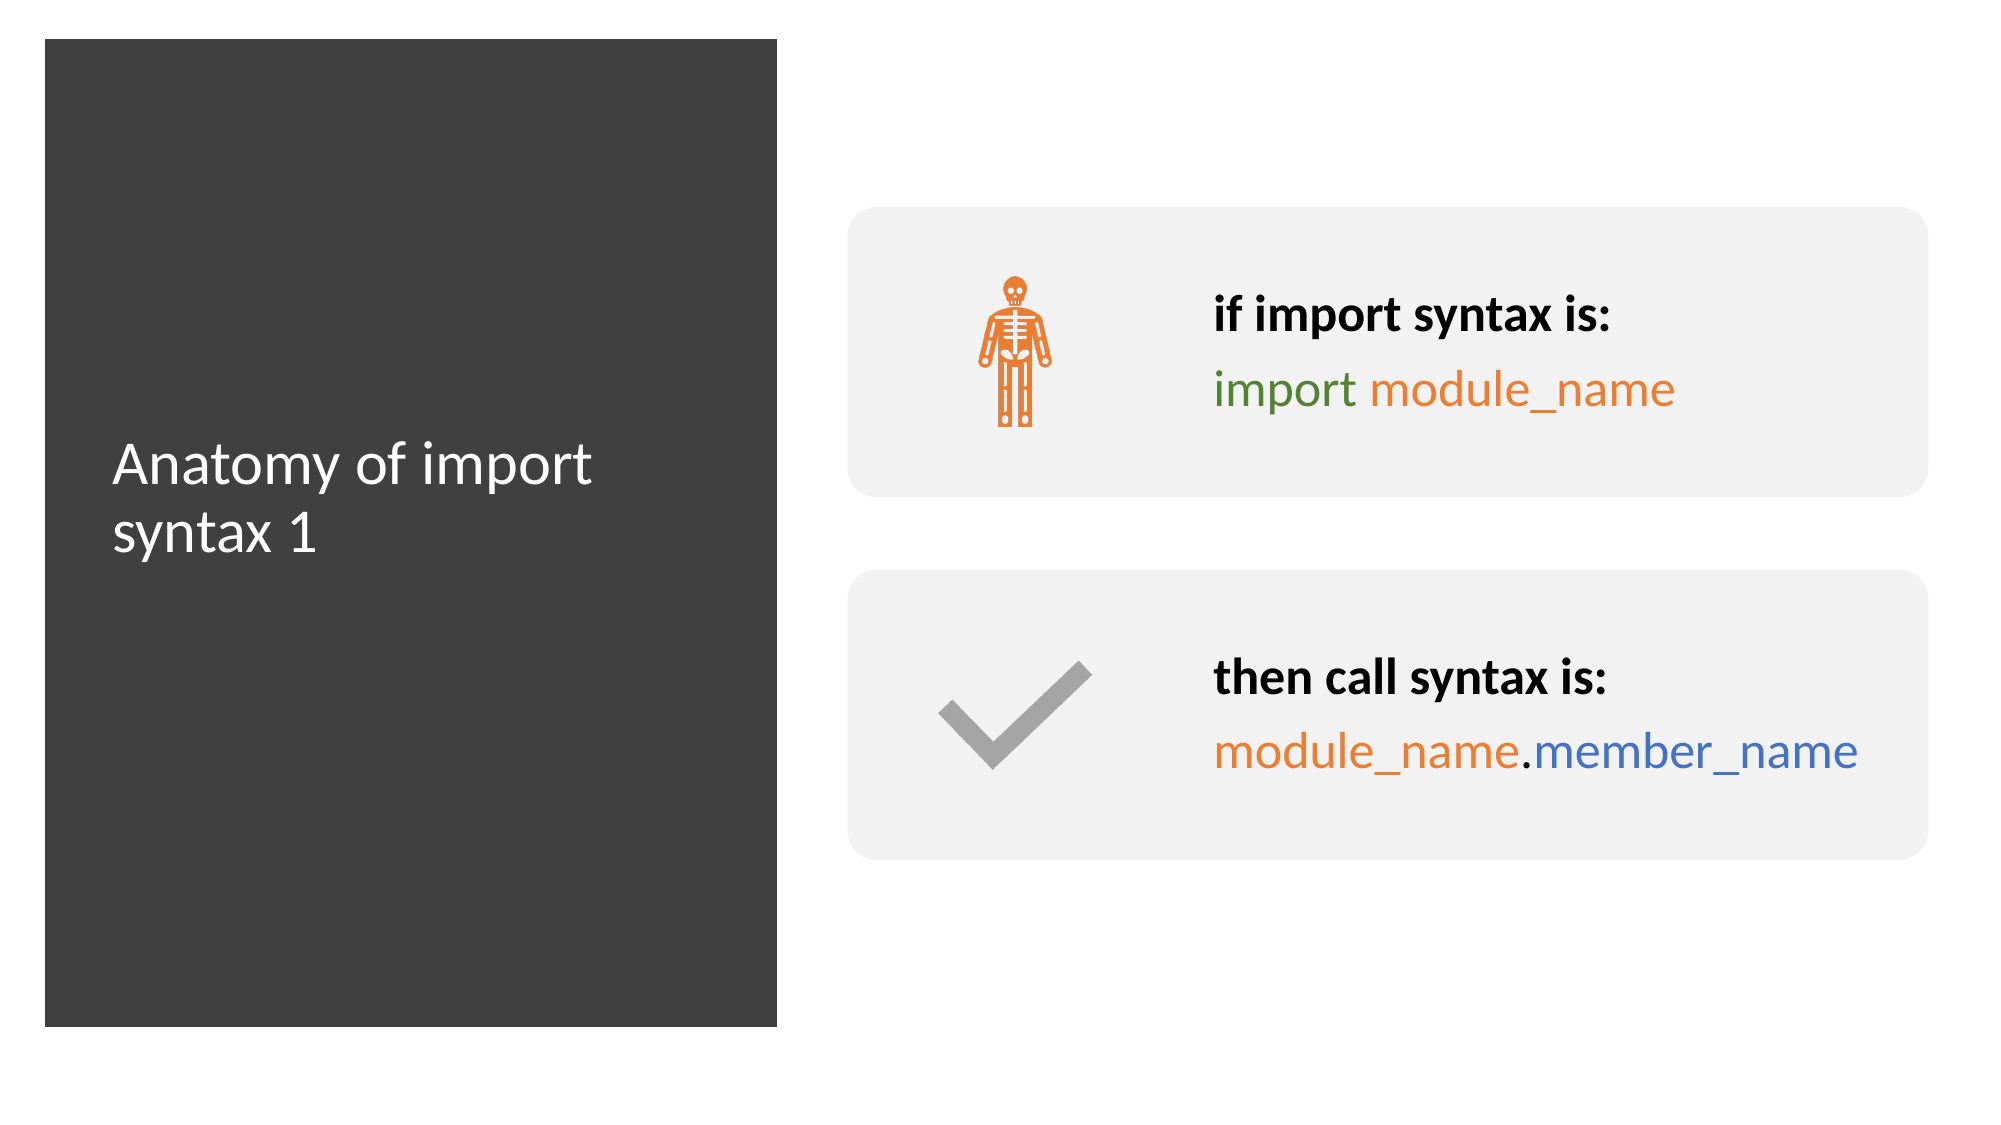

if import syntax is:
import module_name
then call syntax is:
module_name.member_name
# Anatomy of import syntax 1